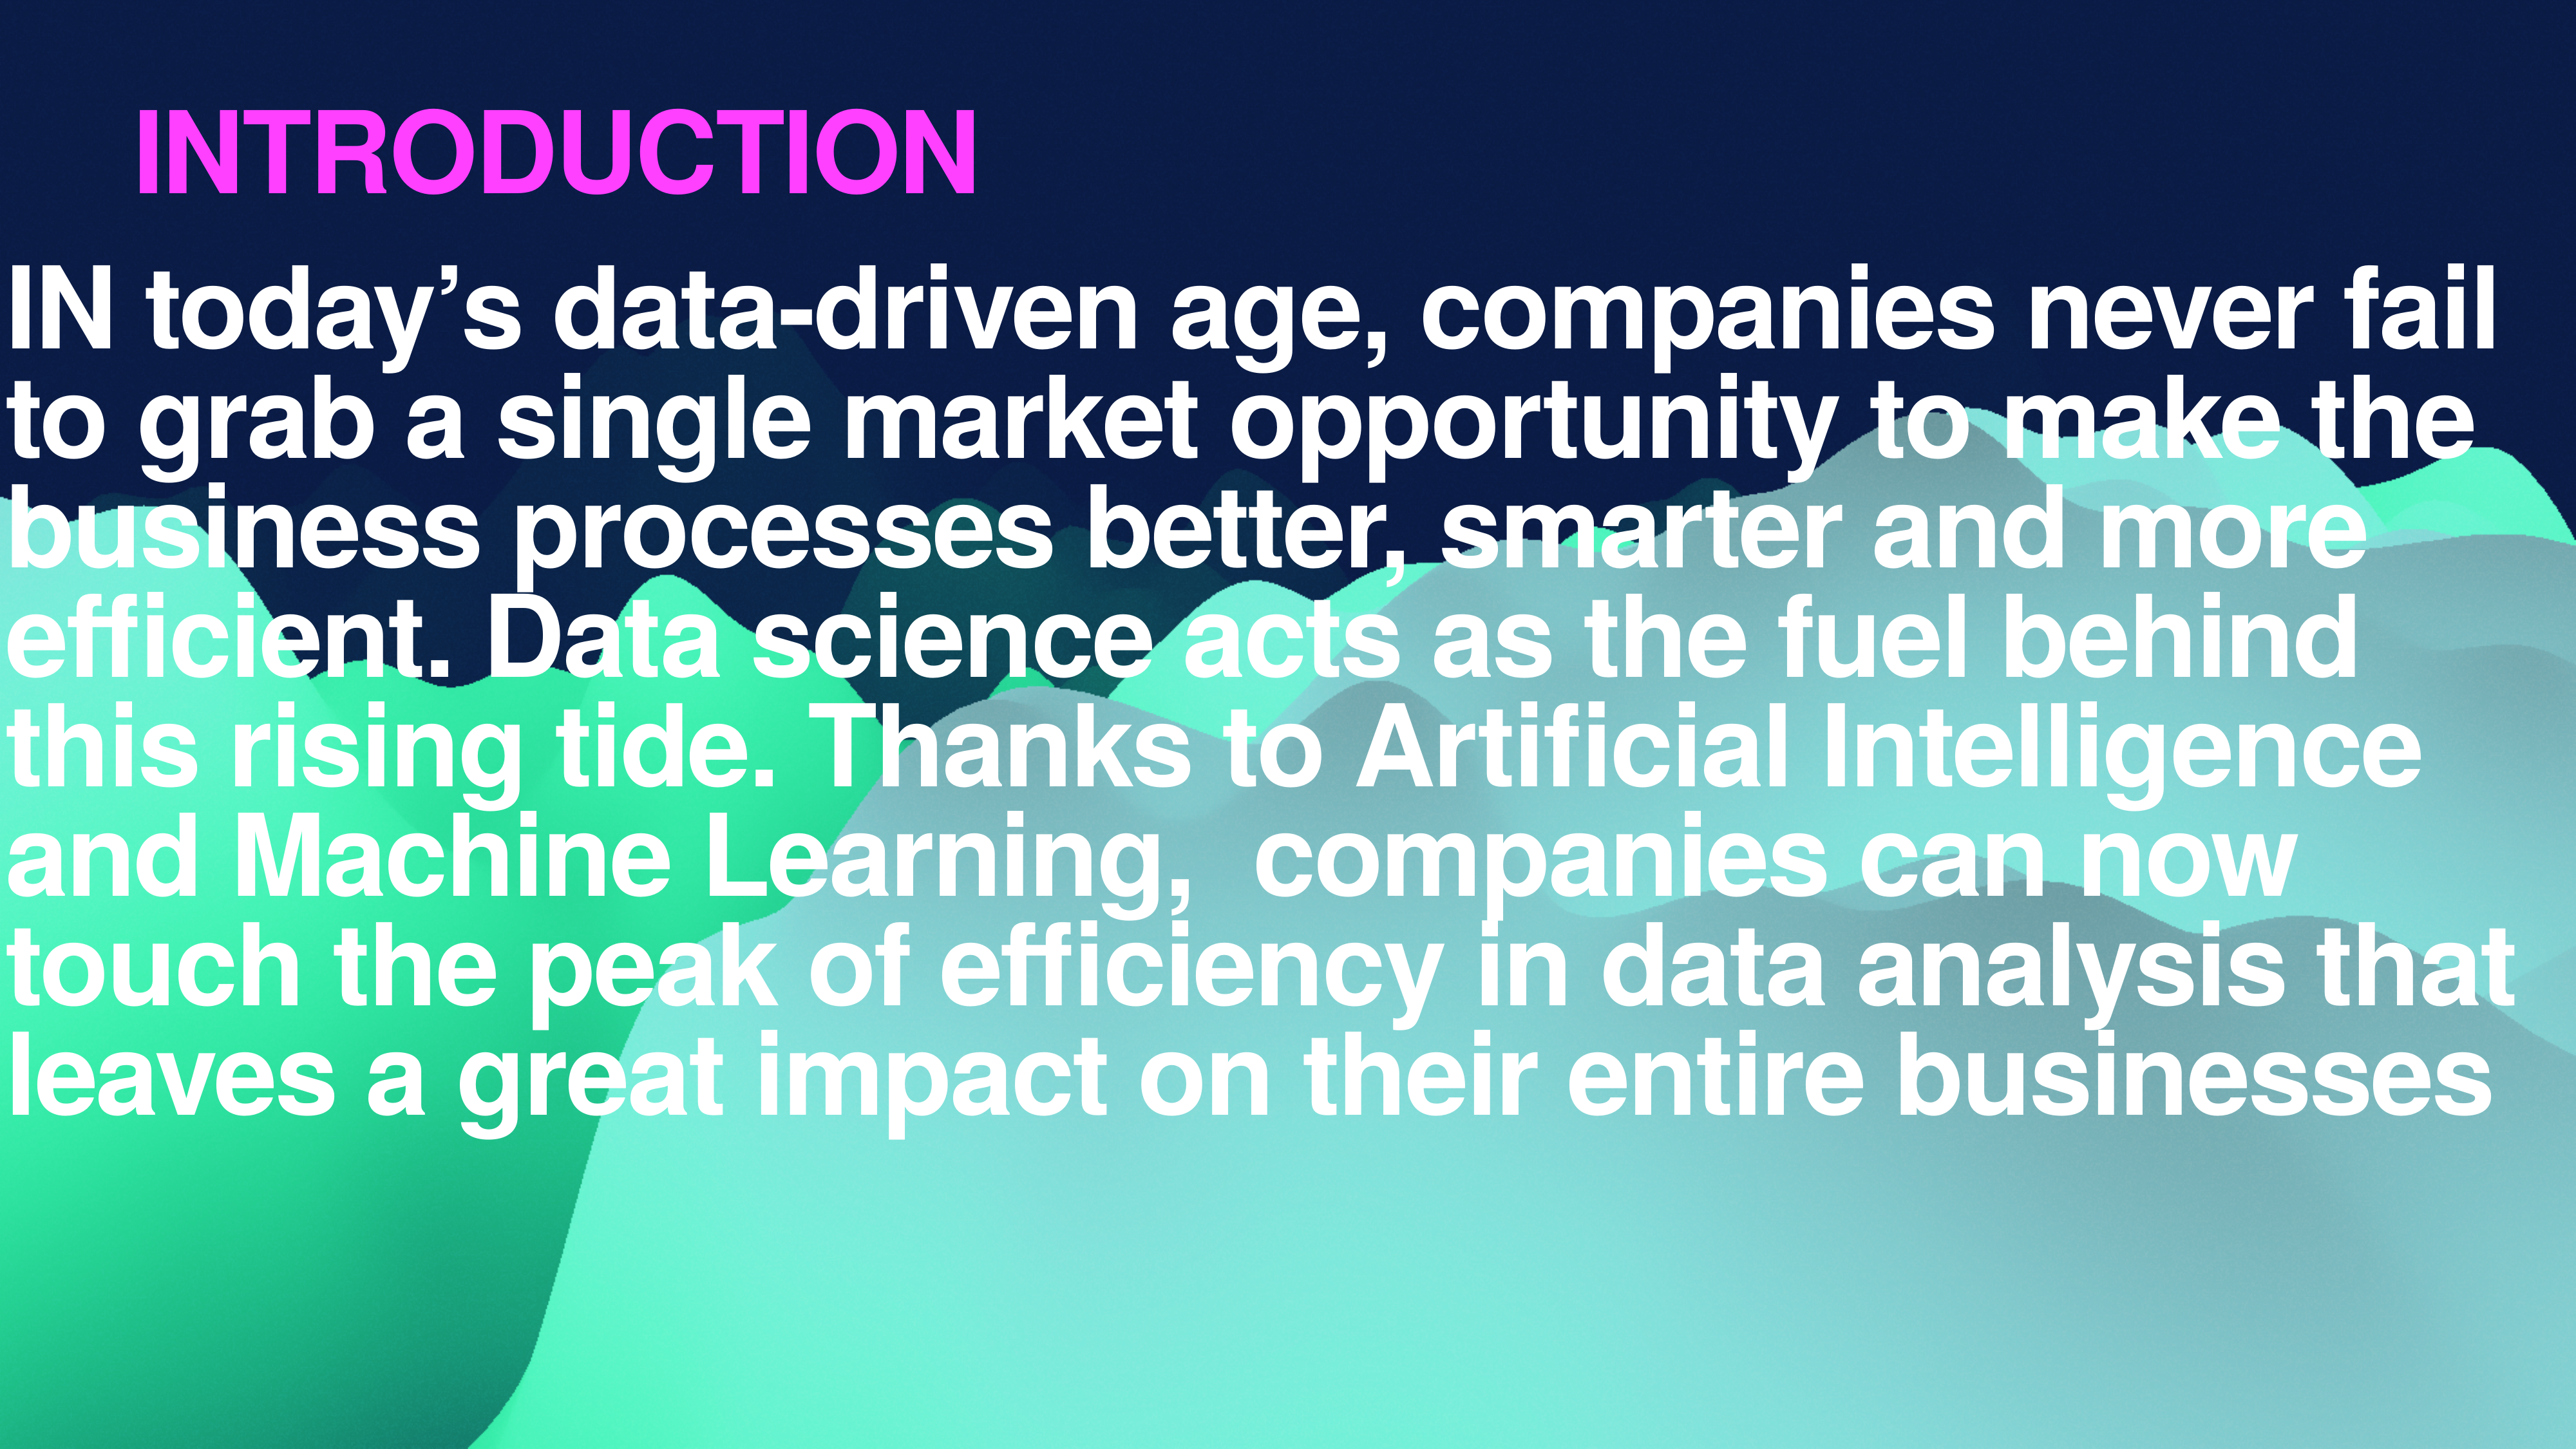

# INTRODUCTION
IN today’s data-driven age, companies never fail to grab a single market opportunity to make the business processes better, smarter and more efficient. Data science acts as the fuel behind this rising tide. Thanks to Artificial Intelligence and Machine Learning,  companies can now touch the peak of efficiency in data analysis that leaves a great impact on their entire businesses